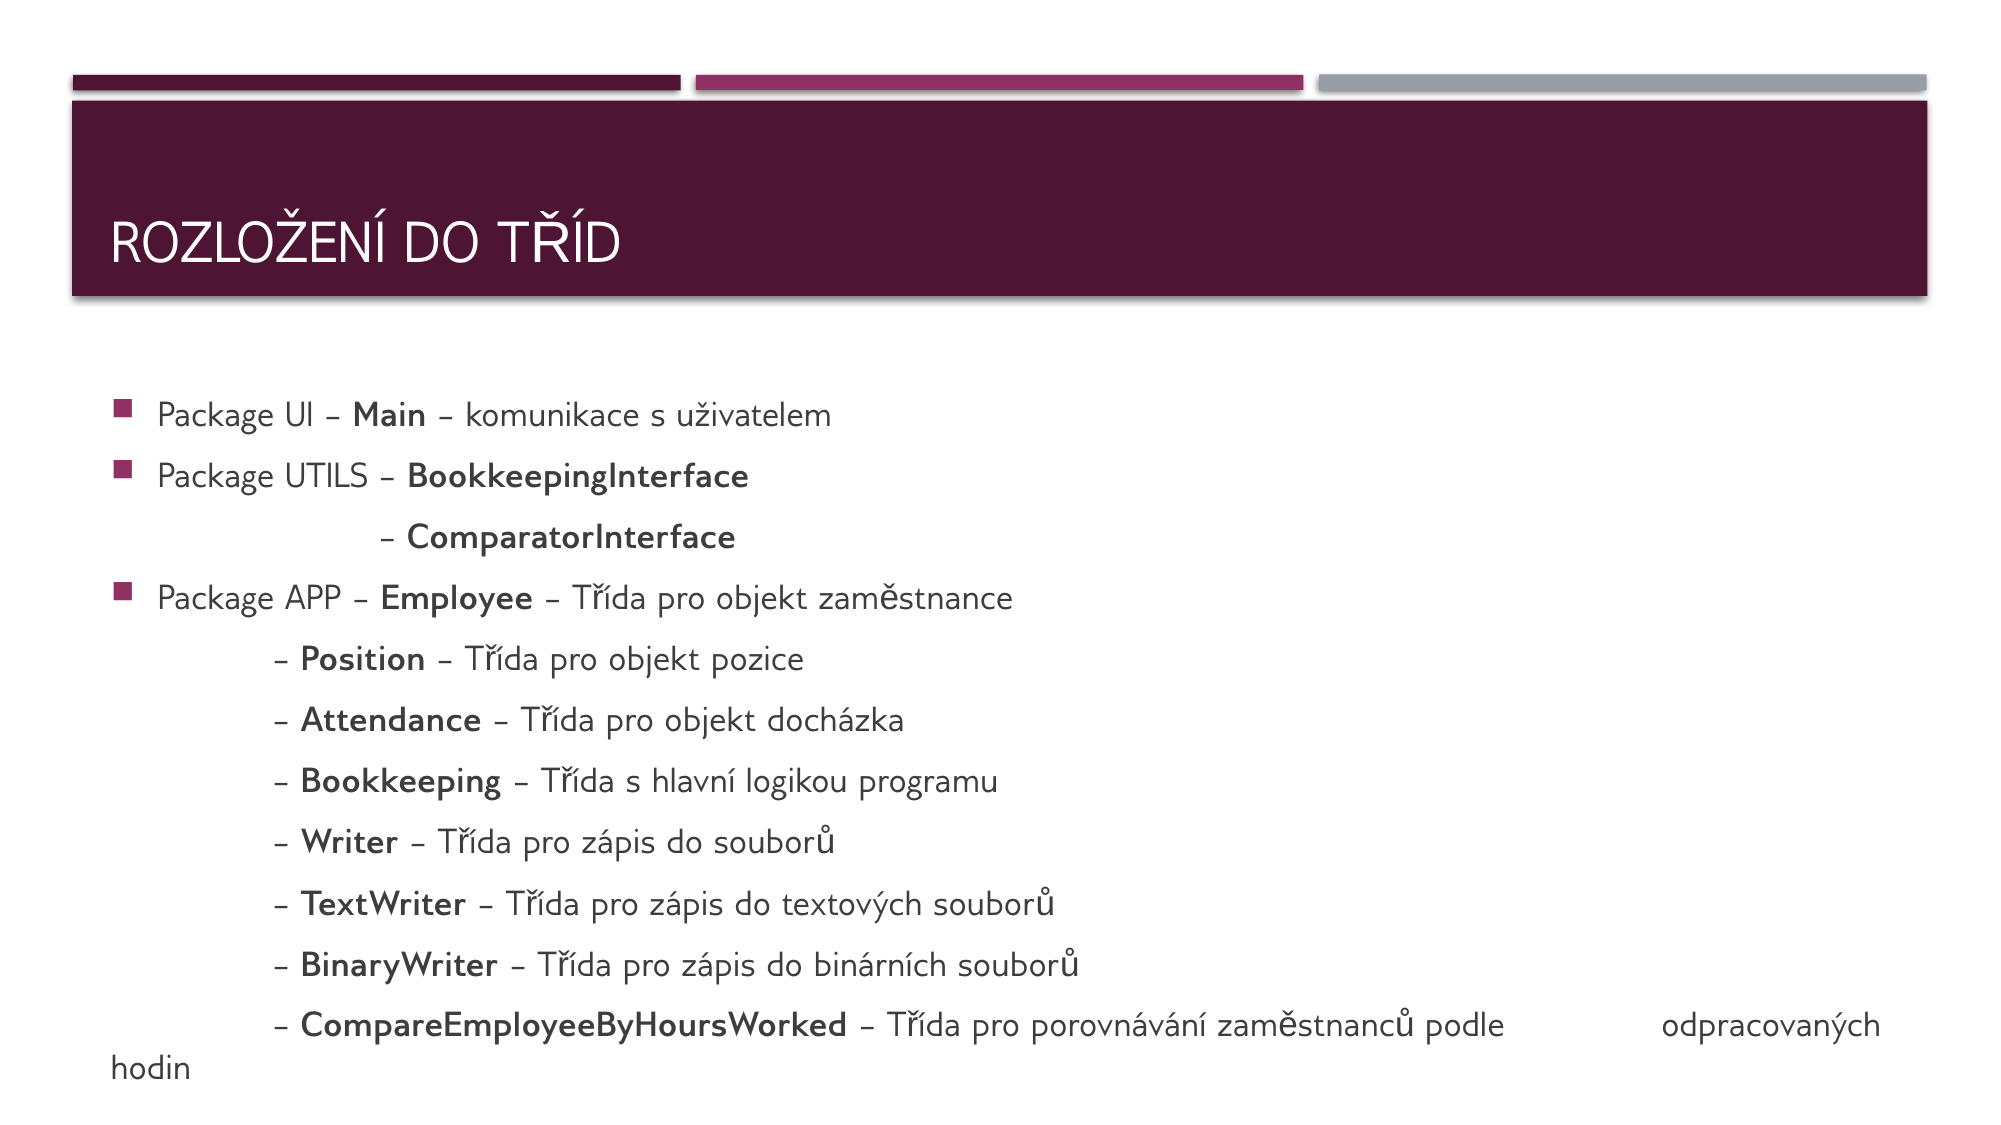

# Rozložení do tříd
Package UI – Main – komunikace s uživatelem
Package UTILS – BookkeepingInterface
 – ComparatorInterface
Package APP – Employee – Třída pro objekt zaměstnance
			  – Position – Třída pro objekt pozice
			  – Attendance – Třída pro objekt docházka
			  – Bookkeeping – Třída s hlavní logikou programu
			  – Writer – Třída pro zápis do souborů
			  – TextWriter – Třída pro zápis do textových souborů
			  – BinaryWriter – Třída pro zápis do binárních souborů
			  – CompareEmployeeByHoursWorked – Třída pro porovnávání zaměstnanců podle 															odpracovaných hodin